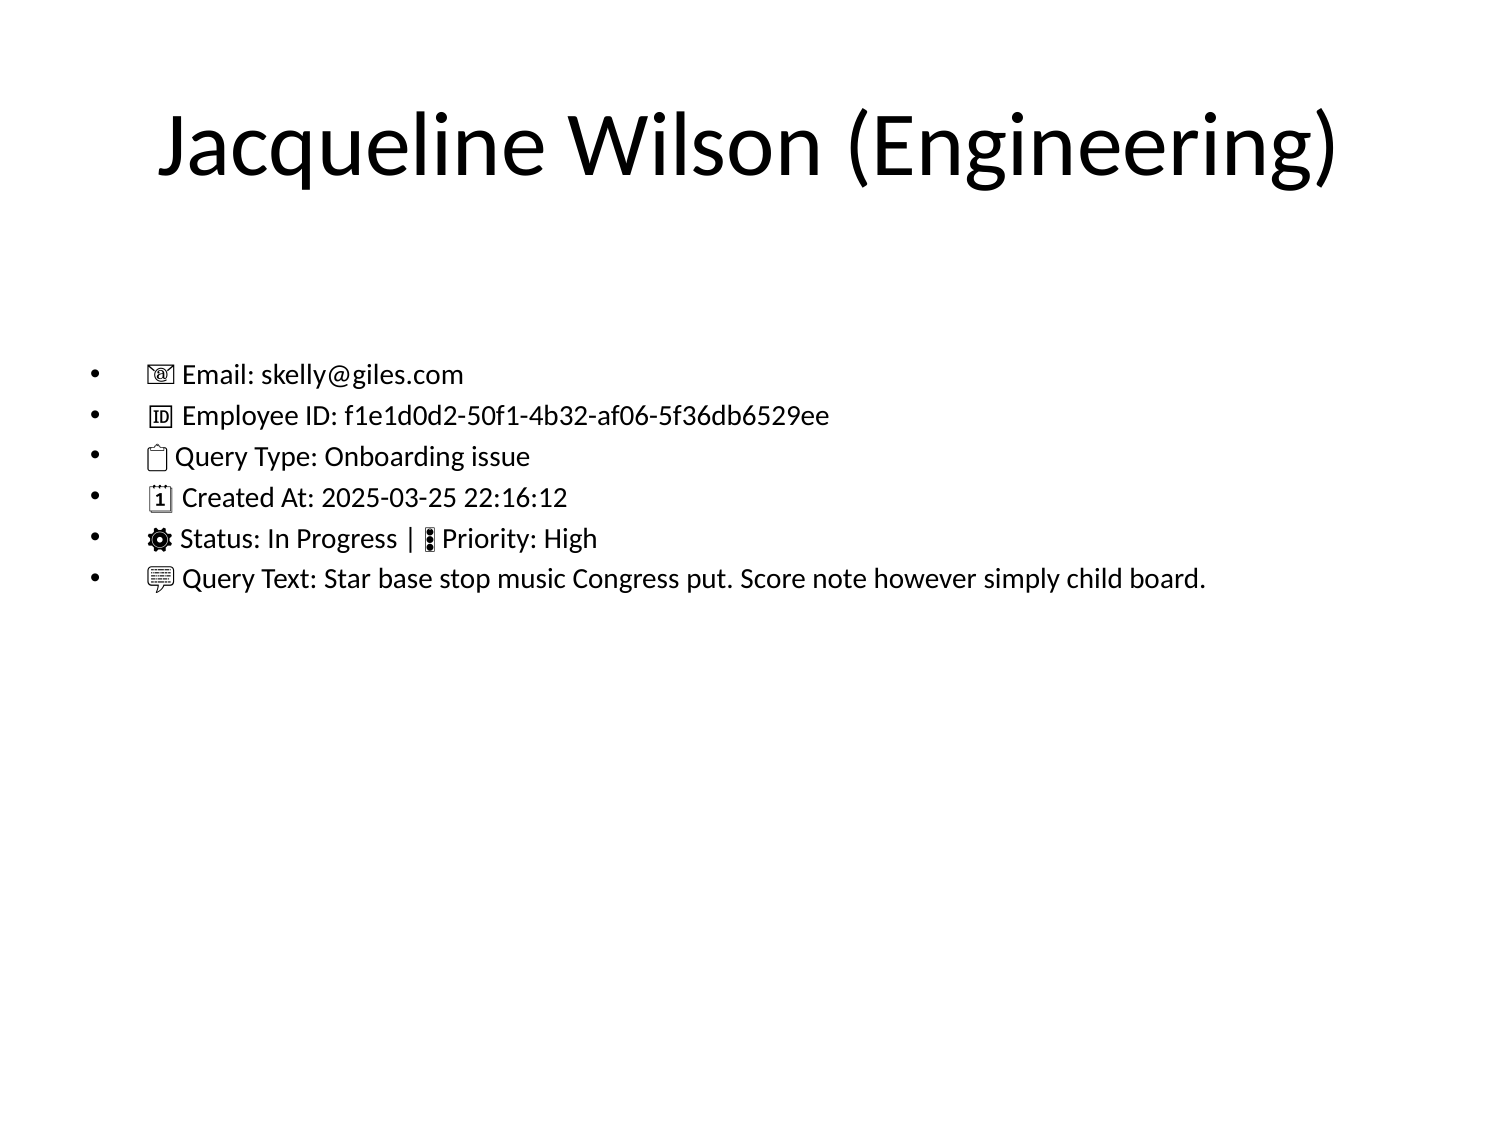

# Jacqueline Wilson (Engineering)

📧 Email: skelly@giles.com
🆔 Employee ID: f1e1d0d2-50f1-4b32-af06-5f36db6529ee
📋 Query Type: Onboarding issue
🗓 Created At: 2025-03-25 22:16:12
⚙ Status: In Progress | 🚦 Priority: High
💬 Query Text: Star base stop music Congress put. Score note however simply child board.